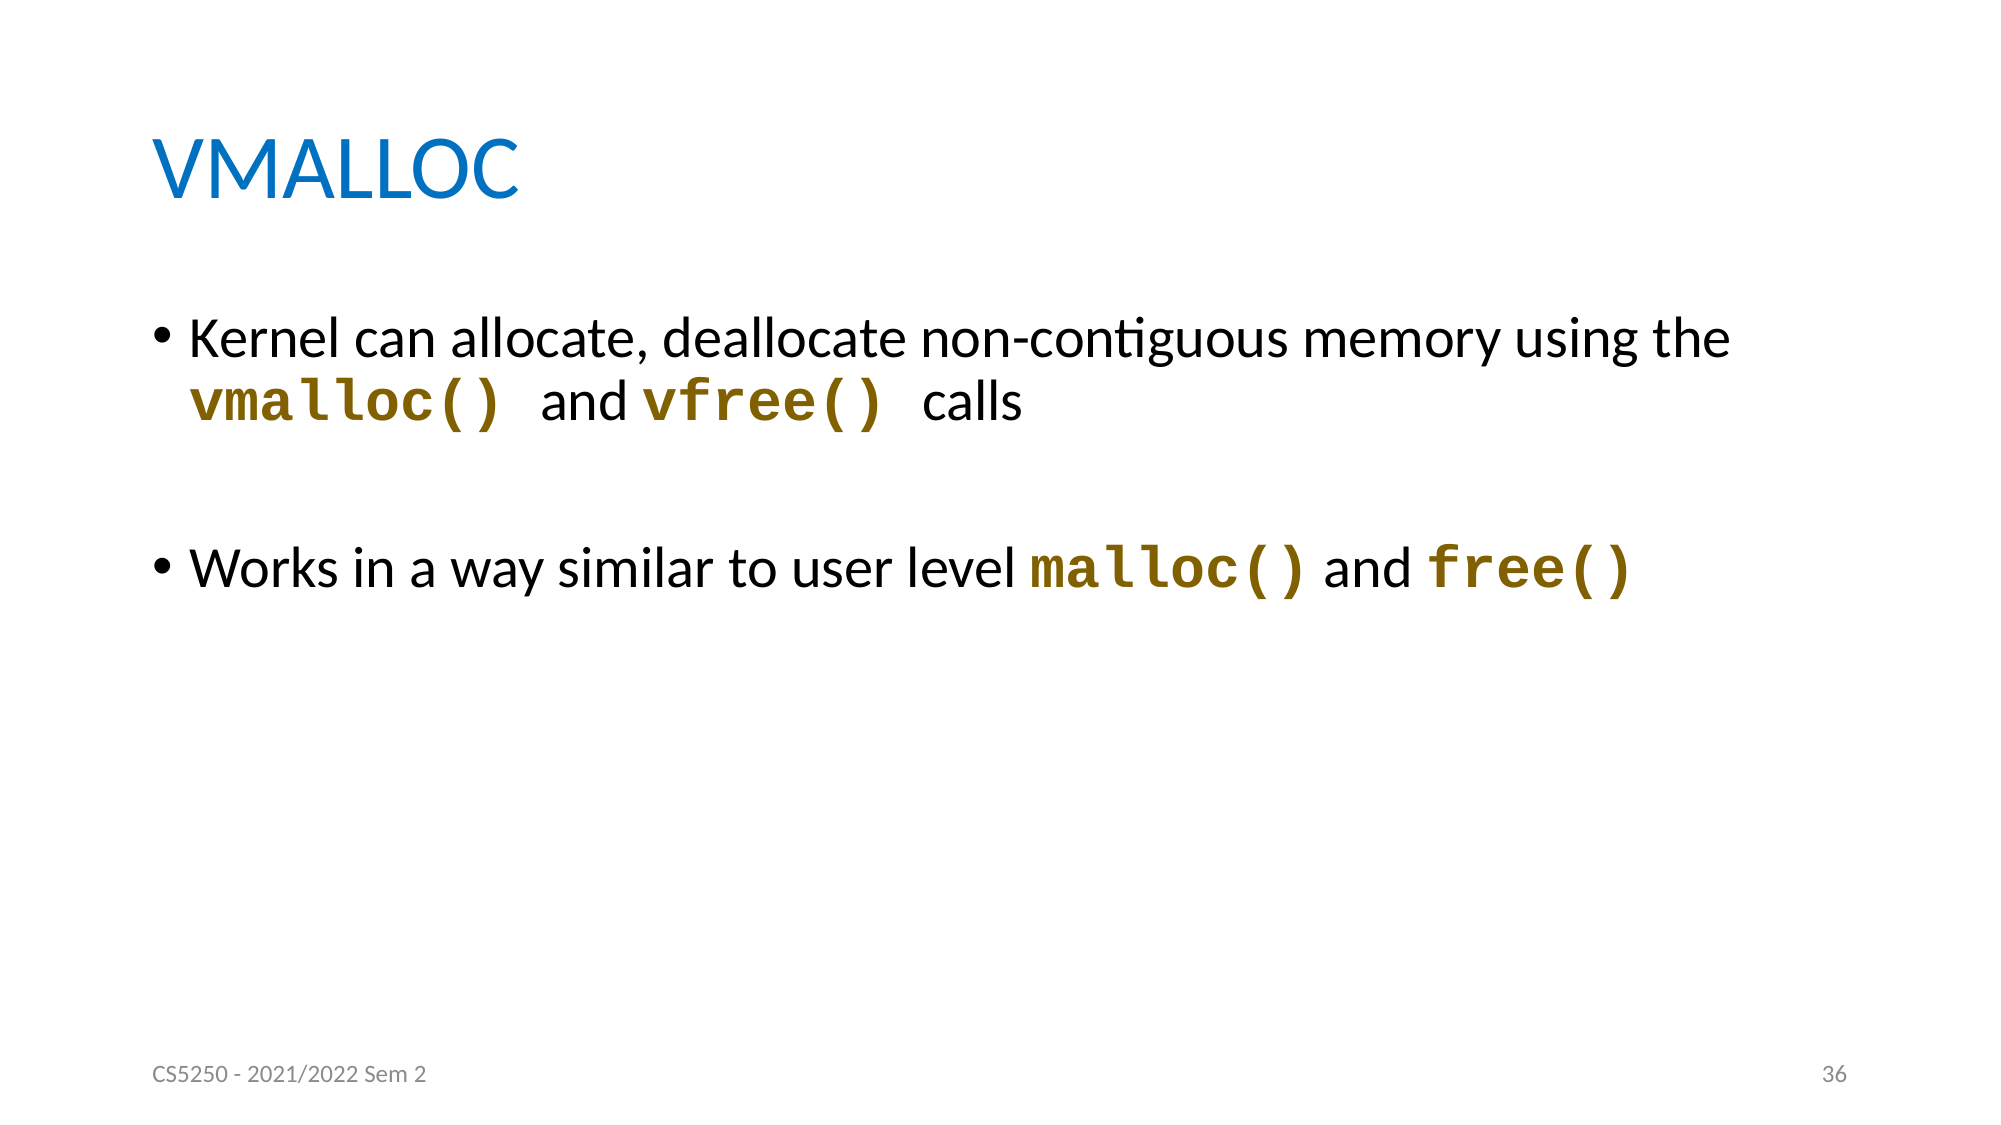

# VMALLOC
Kernel can allocate, deallocate non-contiguous memory using the vmalloc() and vfree() calls

Works in a way similar to user level malloc() and free()
CS5250 - 2021/2022 Sem 2
36